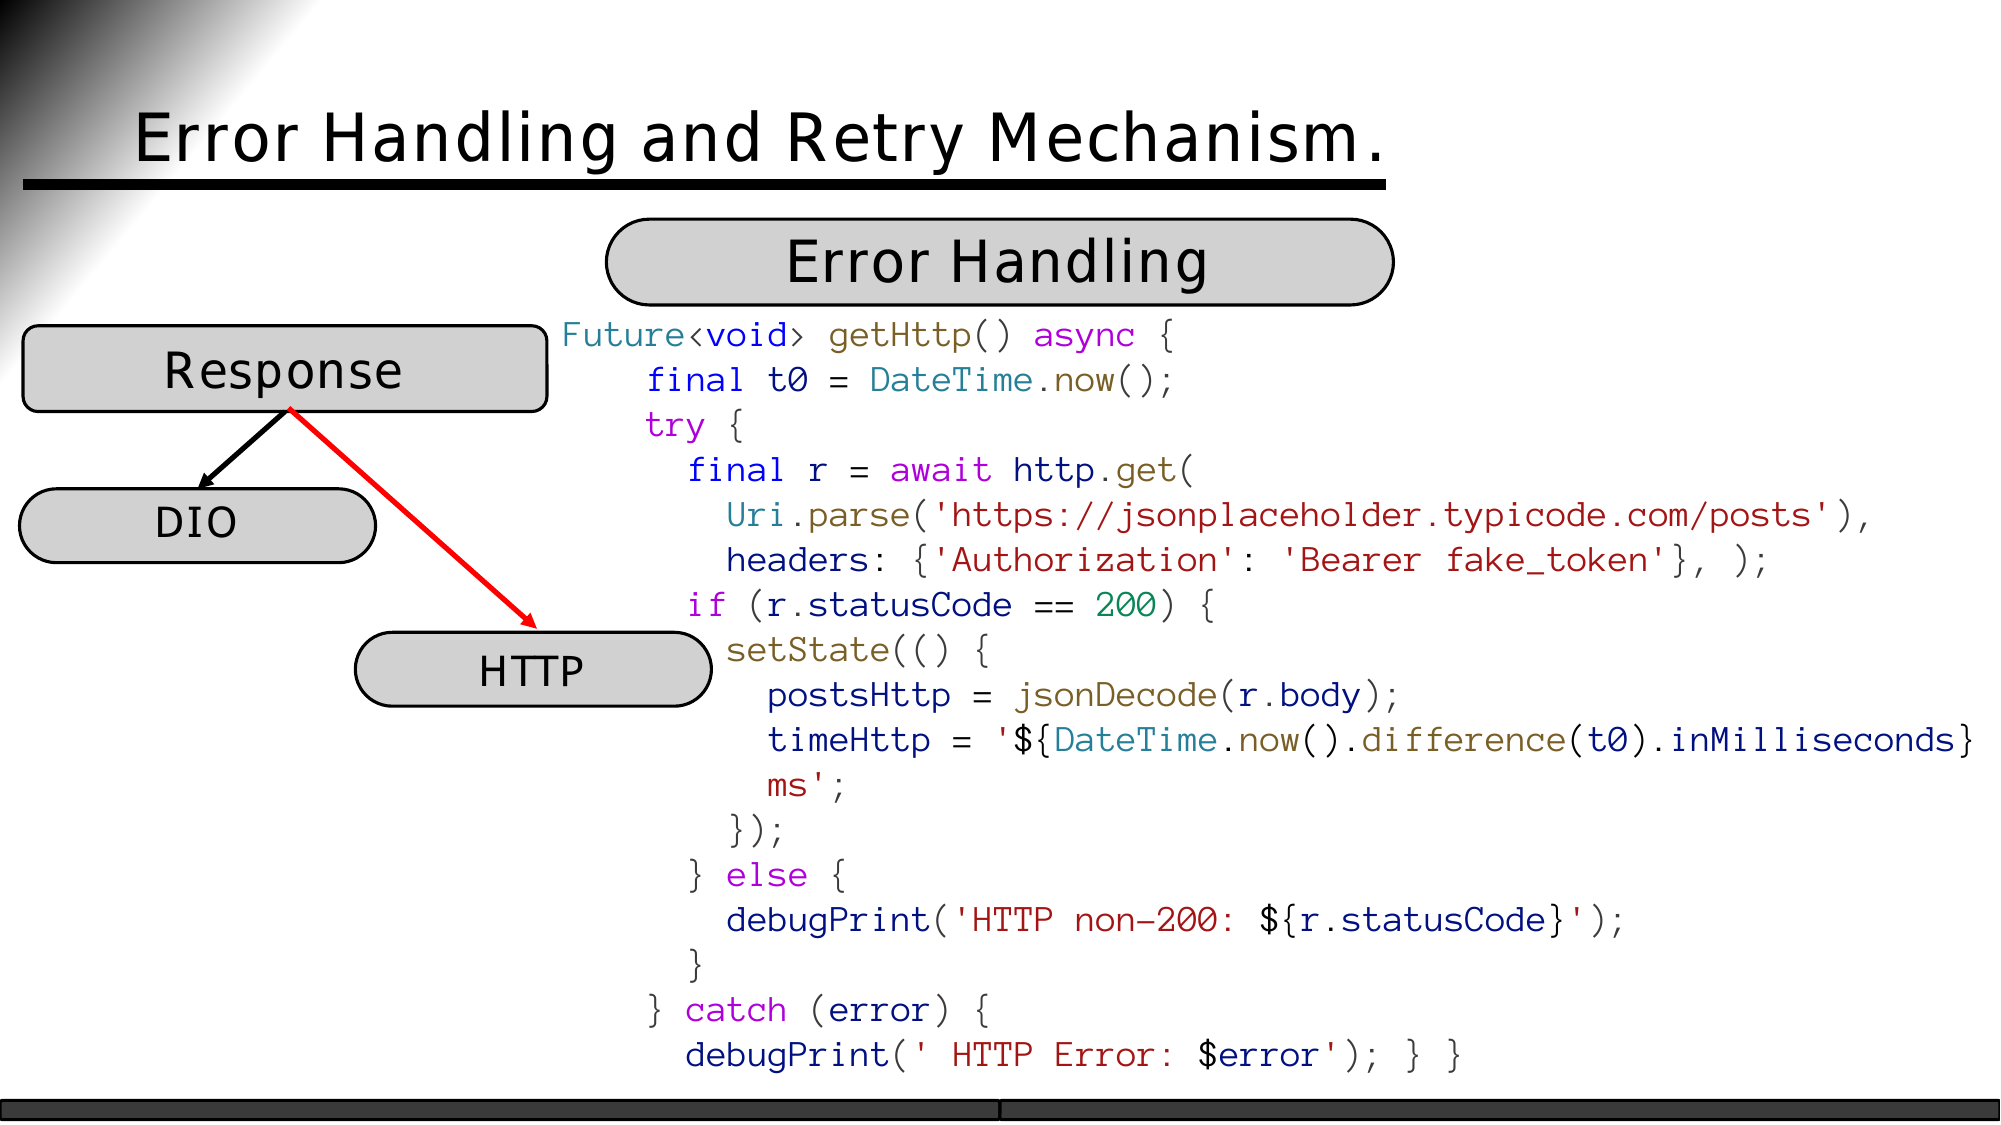

Error Handling and Retry Mechanism.
Error Handling

Future<void> getHttp() async {
    final t0 = DateTime.now();
    try {
      final r = await http.get(
        Uri.parse('https://jsonplaceholder.typicode.com/posts'),
        headers: {'Authorization': 'Bearer fake_token'}, );
      if (r.statusCode == 200) {
        setState(() {
          postsHttp = jsonDecode(r.body);
          timeHttp = '${DateTime.now().difference(t0).inMilliseconds}
          ms';
        });
      } else {
        debugPrint('HTTP non-200: ${r.statusCode}');
      }
    } catch (error) {
      debugPrint(' HTTP Error: $error'); } }

Response
DIO

HTTP